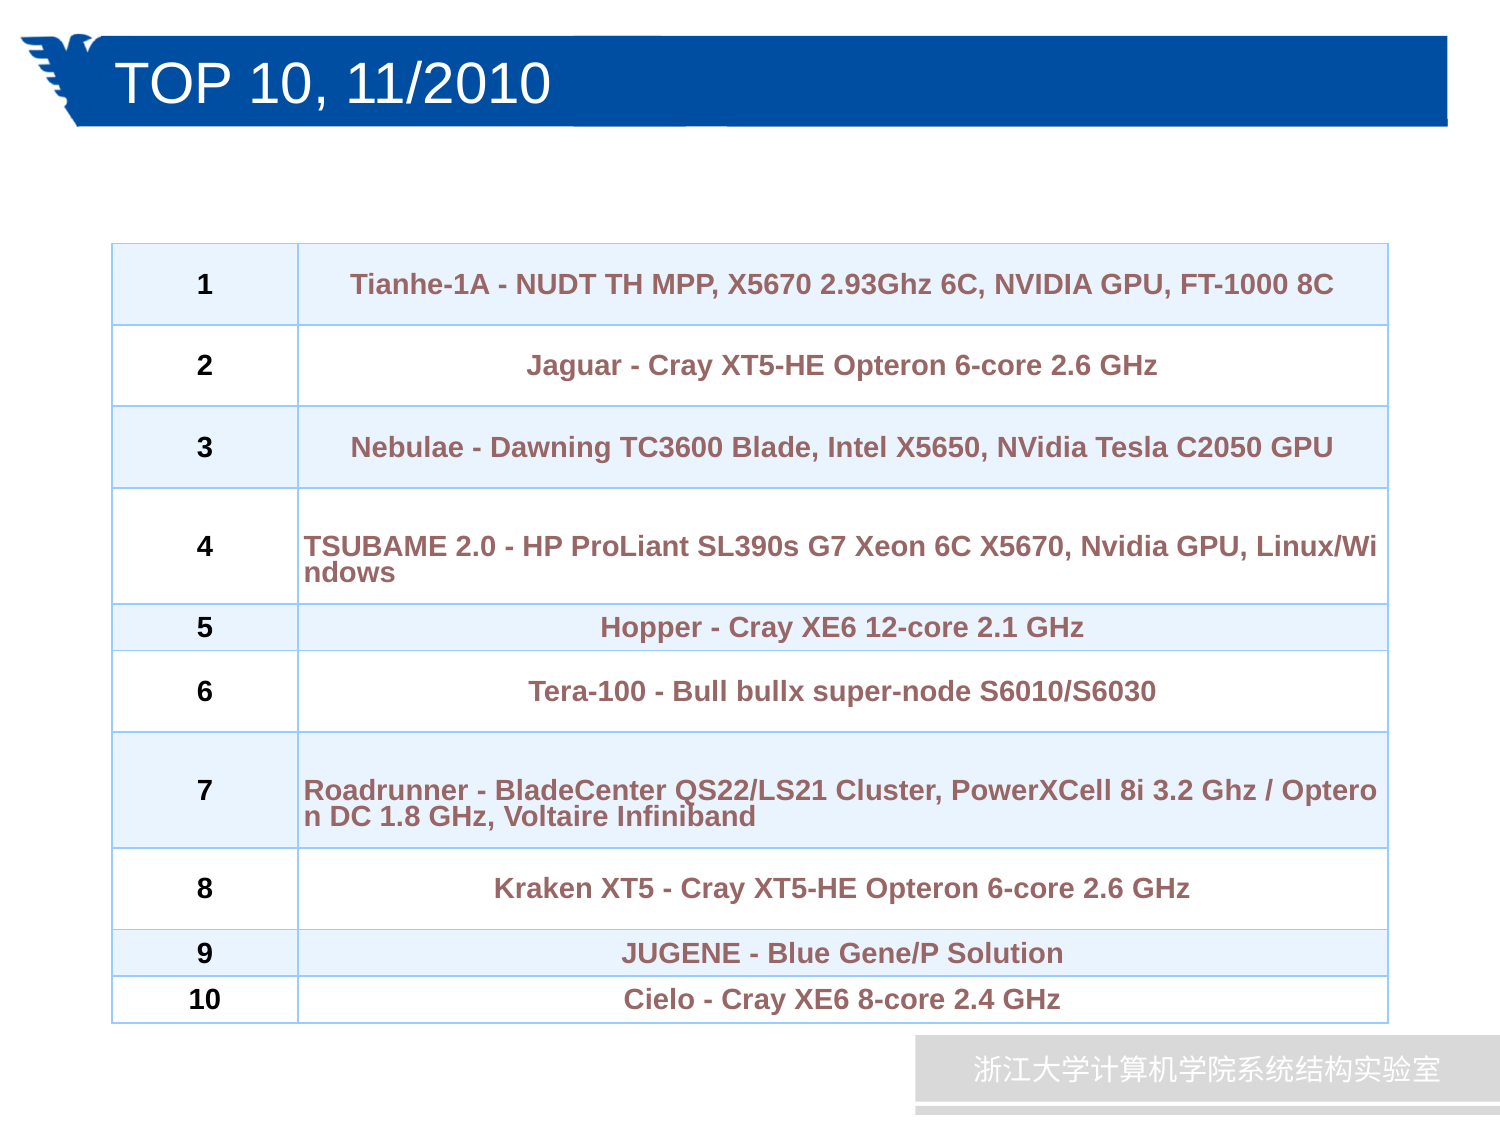

# TOP 10, 11/2010
| 1 | Tianhe-1A - NUDT TH MPP, X5670 2.93Ghz 6C, NVIDIA GPU, FT-1000 8C |
| --- | --- |
| 2 | Jaguar - Cray XT5-HE Opteron 6-core 2.6 GHz |
| 3 | Nebulae - Dawning TC3600 Blade, Intel X5650, NVidia Tesla C2050 GPU |
| 4 | TSUBAME 2.0 - HP ProLiant SL390s G7 Xeon 6C X5670, Nvidia GPU, Linux/Windows |
| 5 | Hopper - Cray XE6 12-core 2.1 GHz |
| 6 | Tera-100 - Bull bullx super-node S6010/S6030 |
| 7 | Roadrunner - BladeCenter QS22/LS21 Cluster, PowerXCell 8i 3.2 Ghz / Opteron DC 1.8 GHz, Voltaire Infiniband |
| 8 | Kraken XT5 - Cray XT5-HE Opteron 6-core 2.6 GHz |
| 9 | JUGENE - Blue Gene/P Solution |
| 10 | Cielo - Cray XE6 8-core 2.4 GHz |